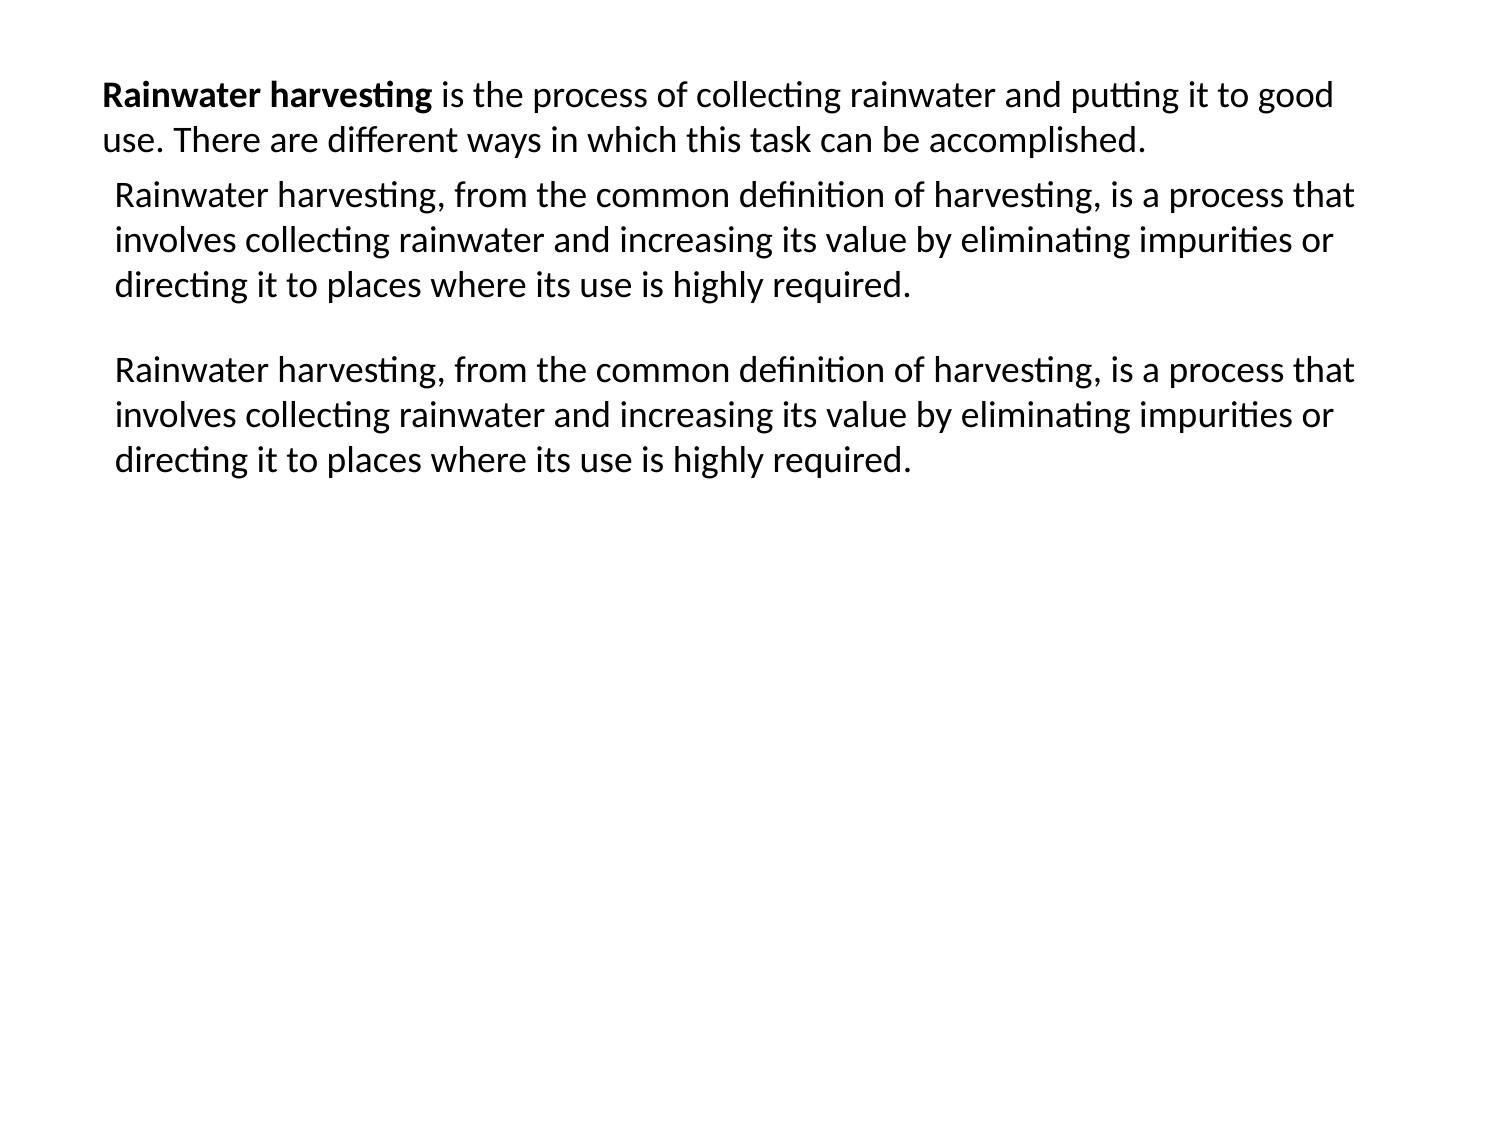

Rainwater harvesting is the process of collecting rainwater and putting it to good use. There are different ways in which this task can be accomplished.
Rainwater harvesting, from the common definition of harvesting, is a process that involves collecting rainwater and increasing its value by eliminating impurities or directing it to places where its use is highly required.
Rainwater harvesting, from the common definition of harvesting, is a process that involves collecting rainwater and increasing its value by eliminating impurities or directing it to places where its use is highly required.